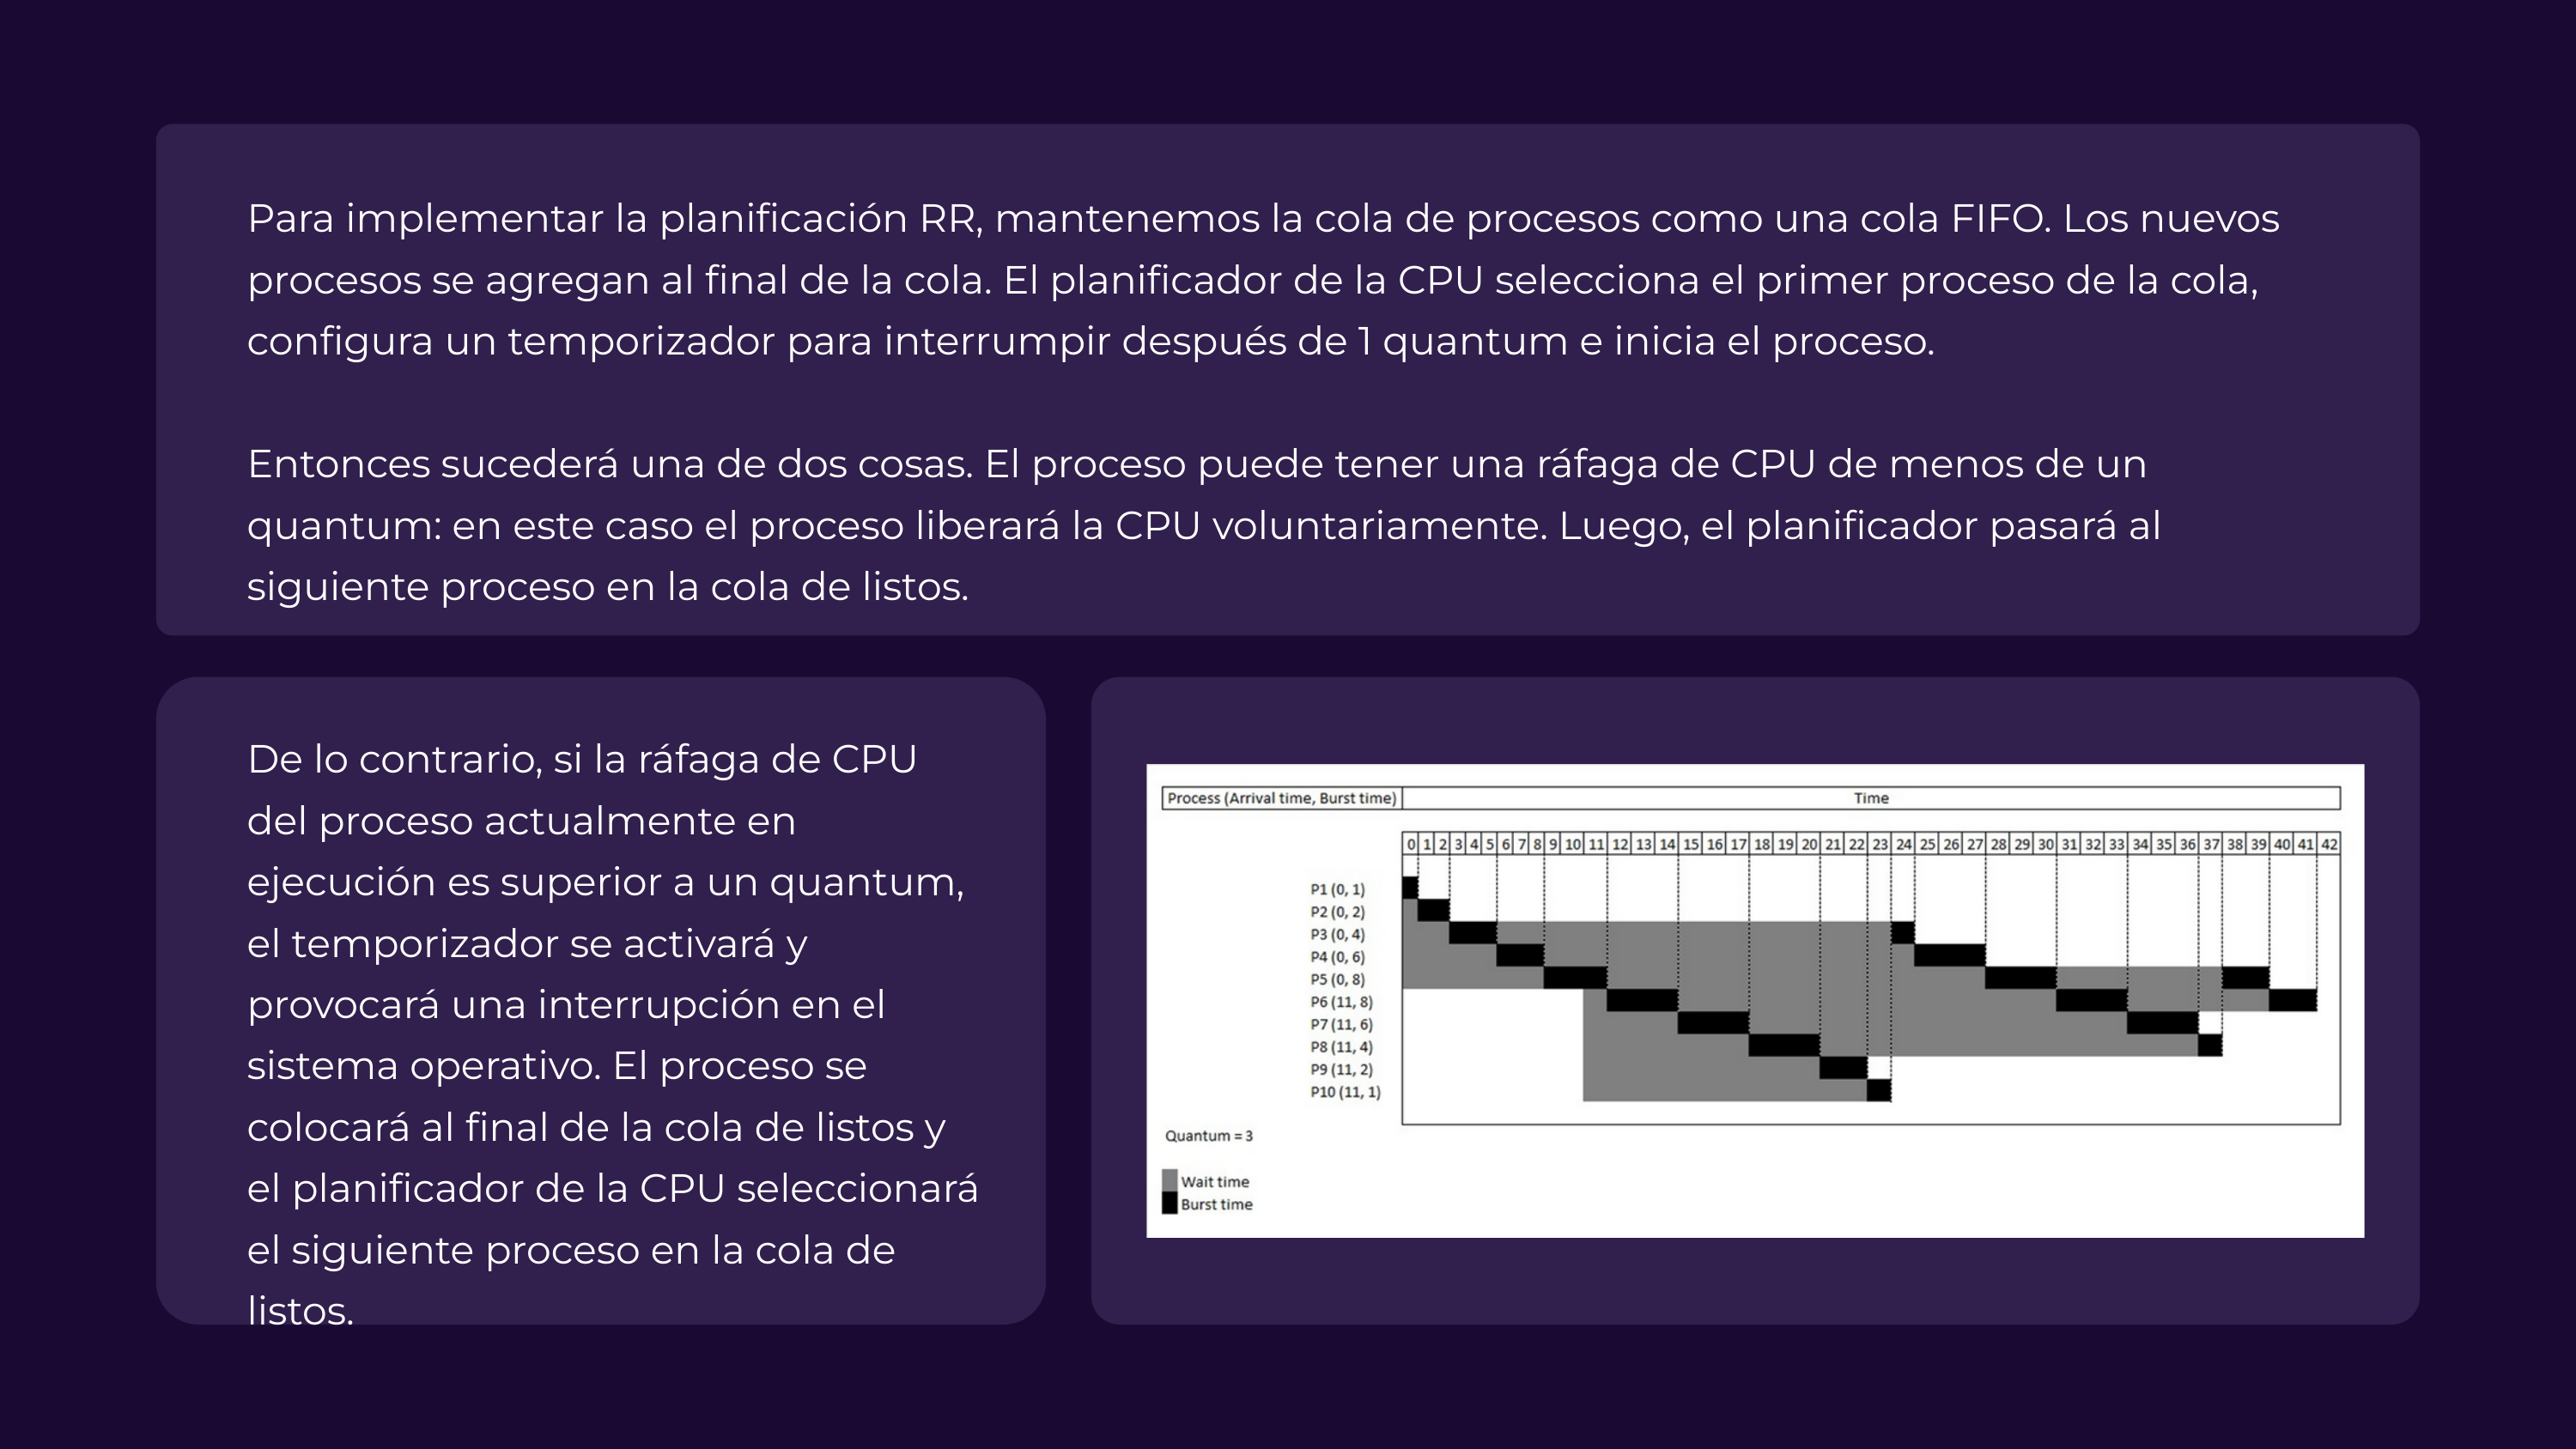

Para implementar la planificación RR, mantenemos la cola de procesos como una cola FIFO. Los nuevos procesos se agregan al final de la cola. El planificador de la CPU selecciona el primer proceso de la cola, configura un temporizador para interrumpir después de 1 quantum e inicia el proceso.

Entonces sucederá una de dos cosas. El proceso puede tener una ráfaga de CPU de menos de un quantum: en este caso el proceso liberará la CPU voluntariamente. Luego, el planificador pasará al siguiente proceso en la cola de listos.

De lo contrario, si la ráfaga de CPU del proceso actualmente en ejecución es superior a un quantum, el temporizador se activará y provocará una interrupción en el sistema operativo. El proceso se colocará al final de la cola de listos y el planificador de la CPU seleccionará el siguiente proceso en la cola de listos.